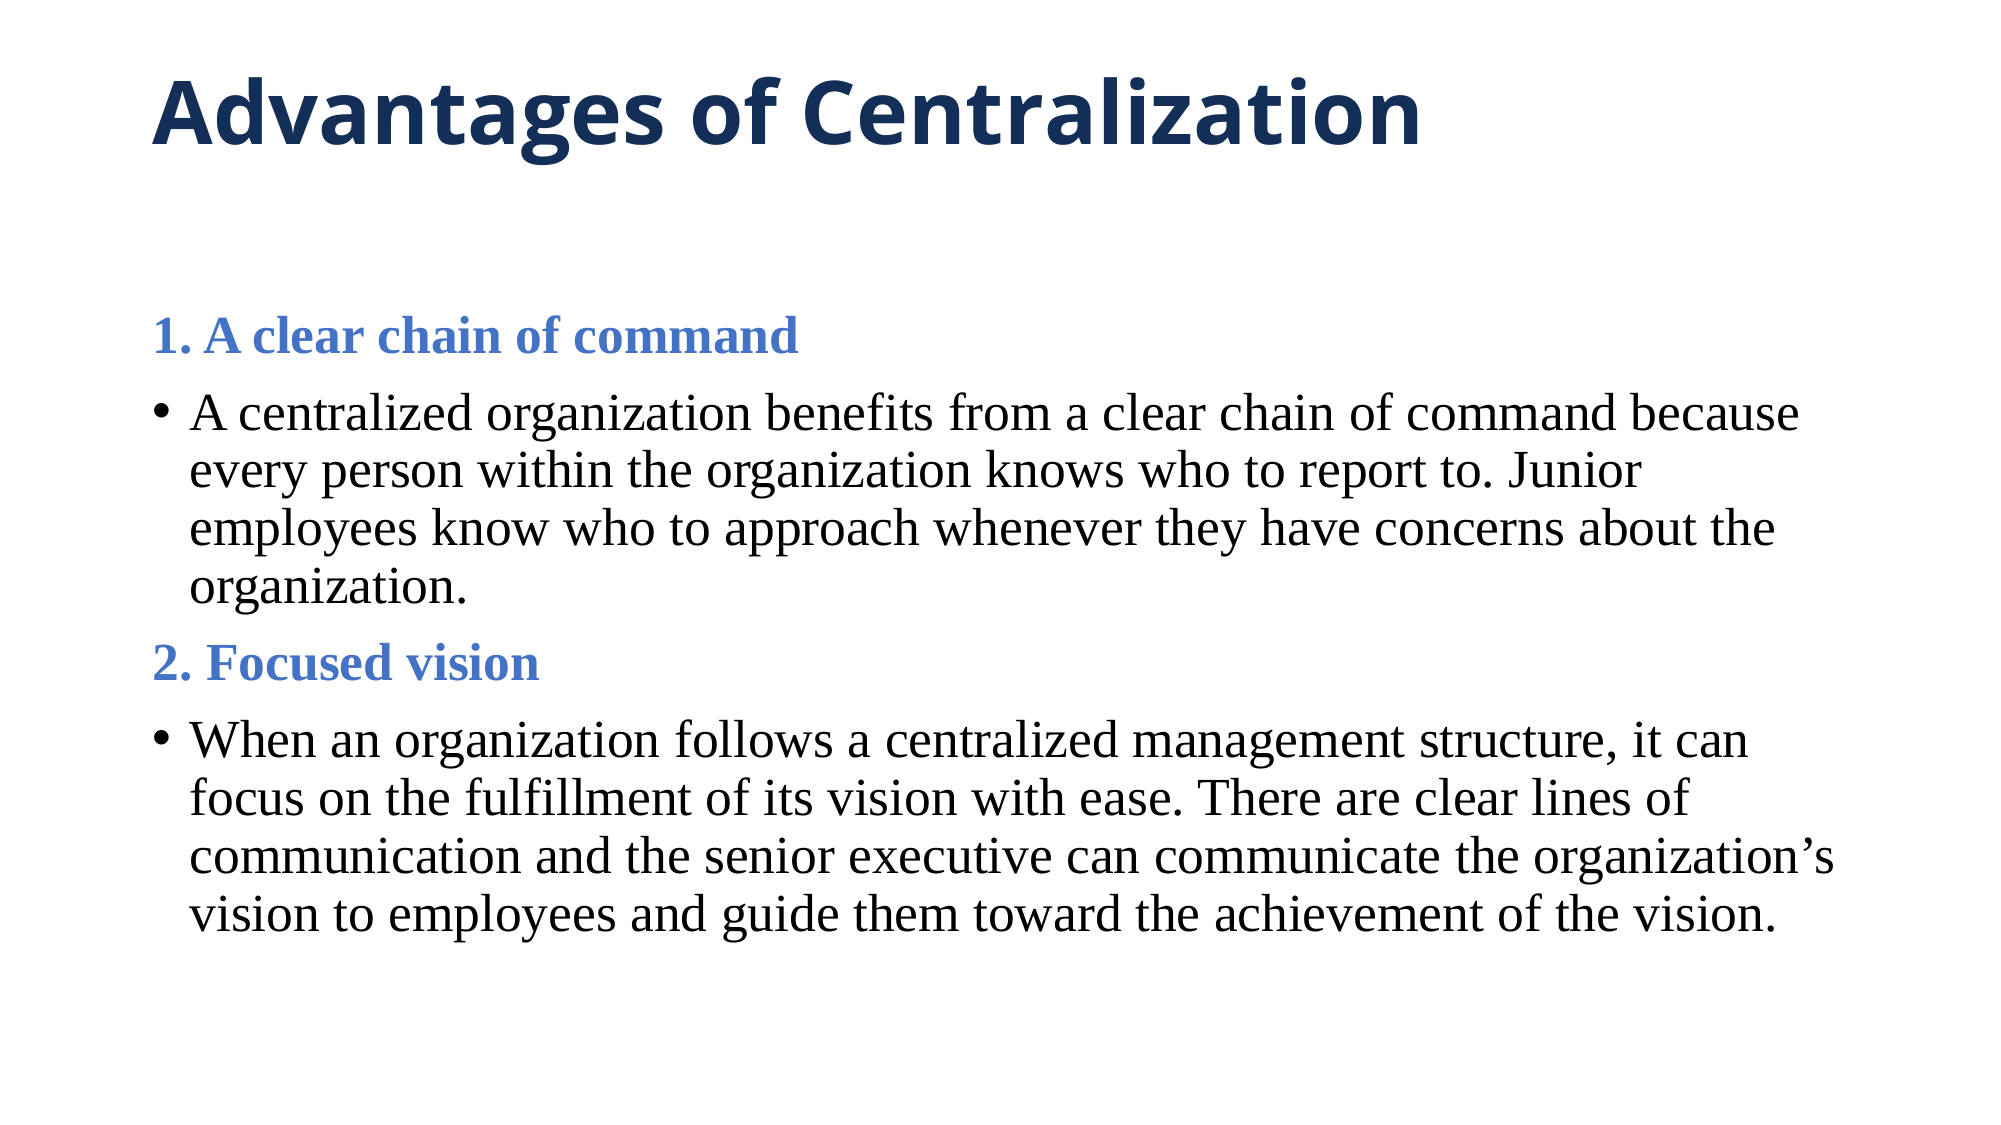

# Advantages of Centralization
1. A clear chain of command
A centralized organization benefits from a clear chain of command because every person within the organization knows who to report to. Junior employees know who to approach whenever they have concerns about the organization.
2. Focused vision
When an organization follows a centralized management structure, it can focus on the fulfillment of its vision with ease. There are clear lines of communication and the senior executive can communicate the organization’s vision to employees and guide them toward the achievement of the vision.